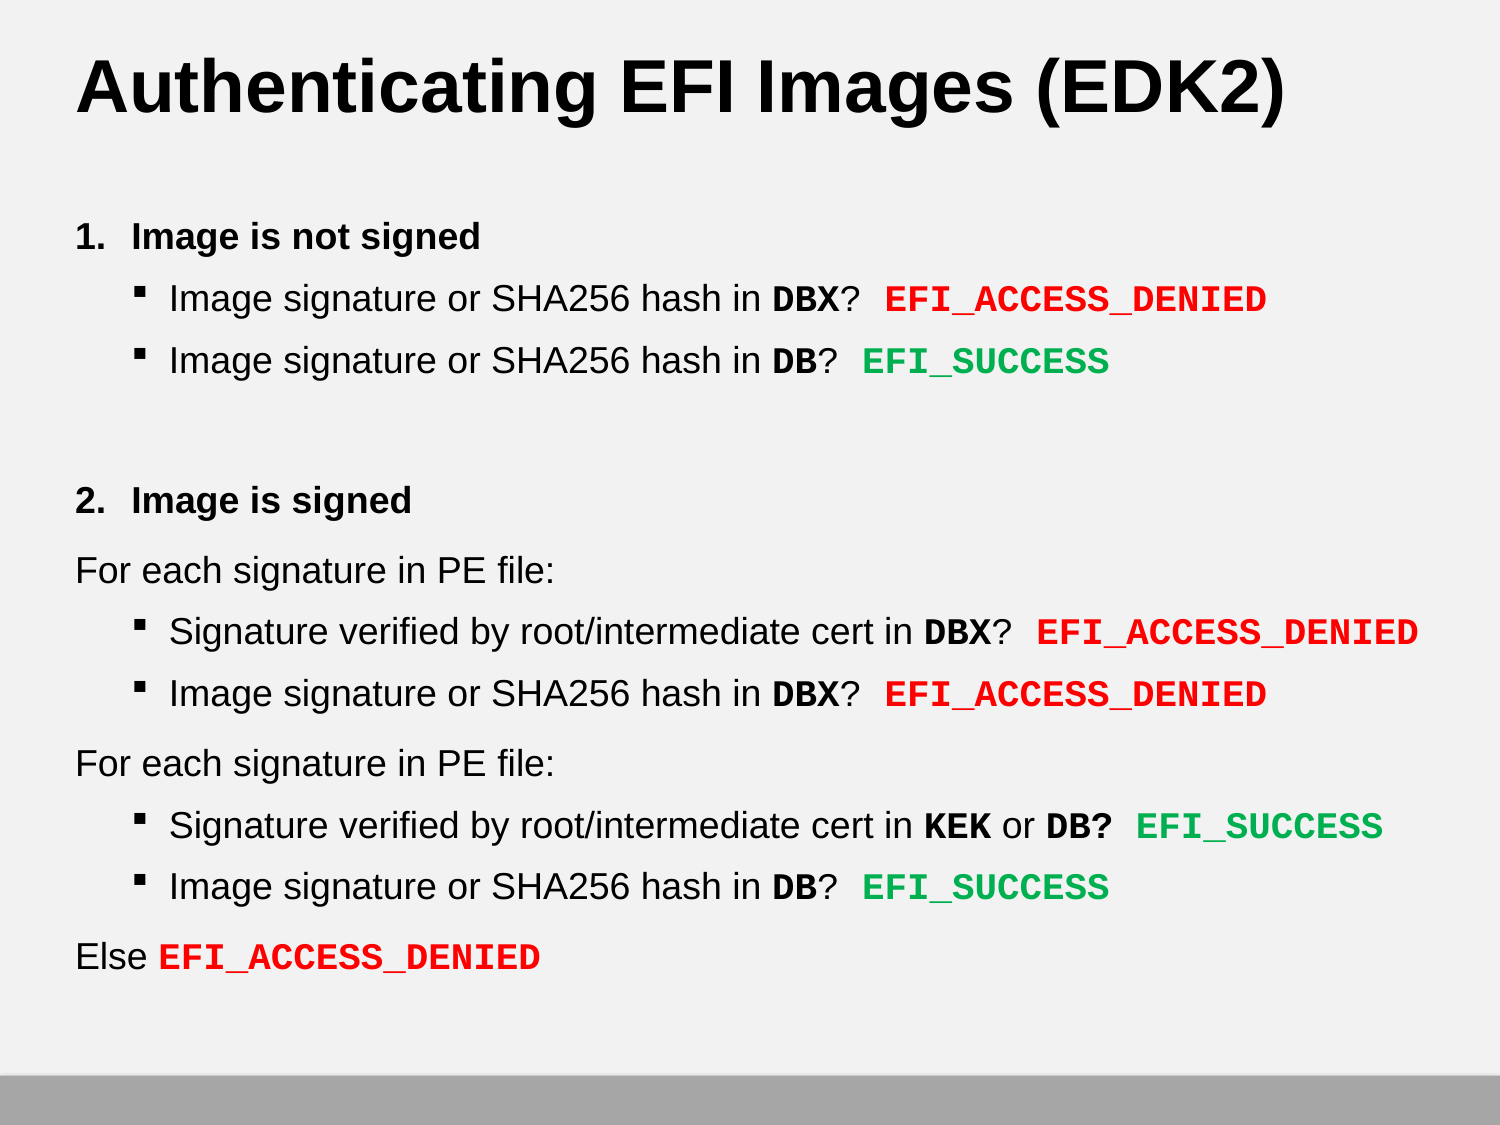

# Authenticating EFI Images (EDK2)
Image is not signed
Image signature or SHA256 hash in DBX? EFI_ACCESS_DENIED
Image signature or SHA256 hash in DB? EFI_SUCCESS

Image is signed
For each signature in PE file:
Signature verified by root/intermediate cert in DBX? EFI_ACCESS_DENIED
Image signature or SHA256 hash in DBX? EFI_ACCESS_DENIED
For each signature in PE file:
Signature verified by root/intermediate cert in KEK or DB? EFI_SUCCESS
Image signature or SHA256 hash in DB? EFI_SUCCESS
Else EFI_ACCESS_DENIED